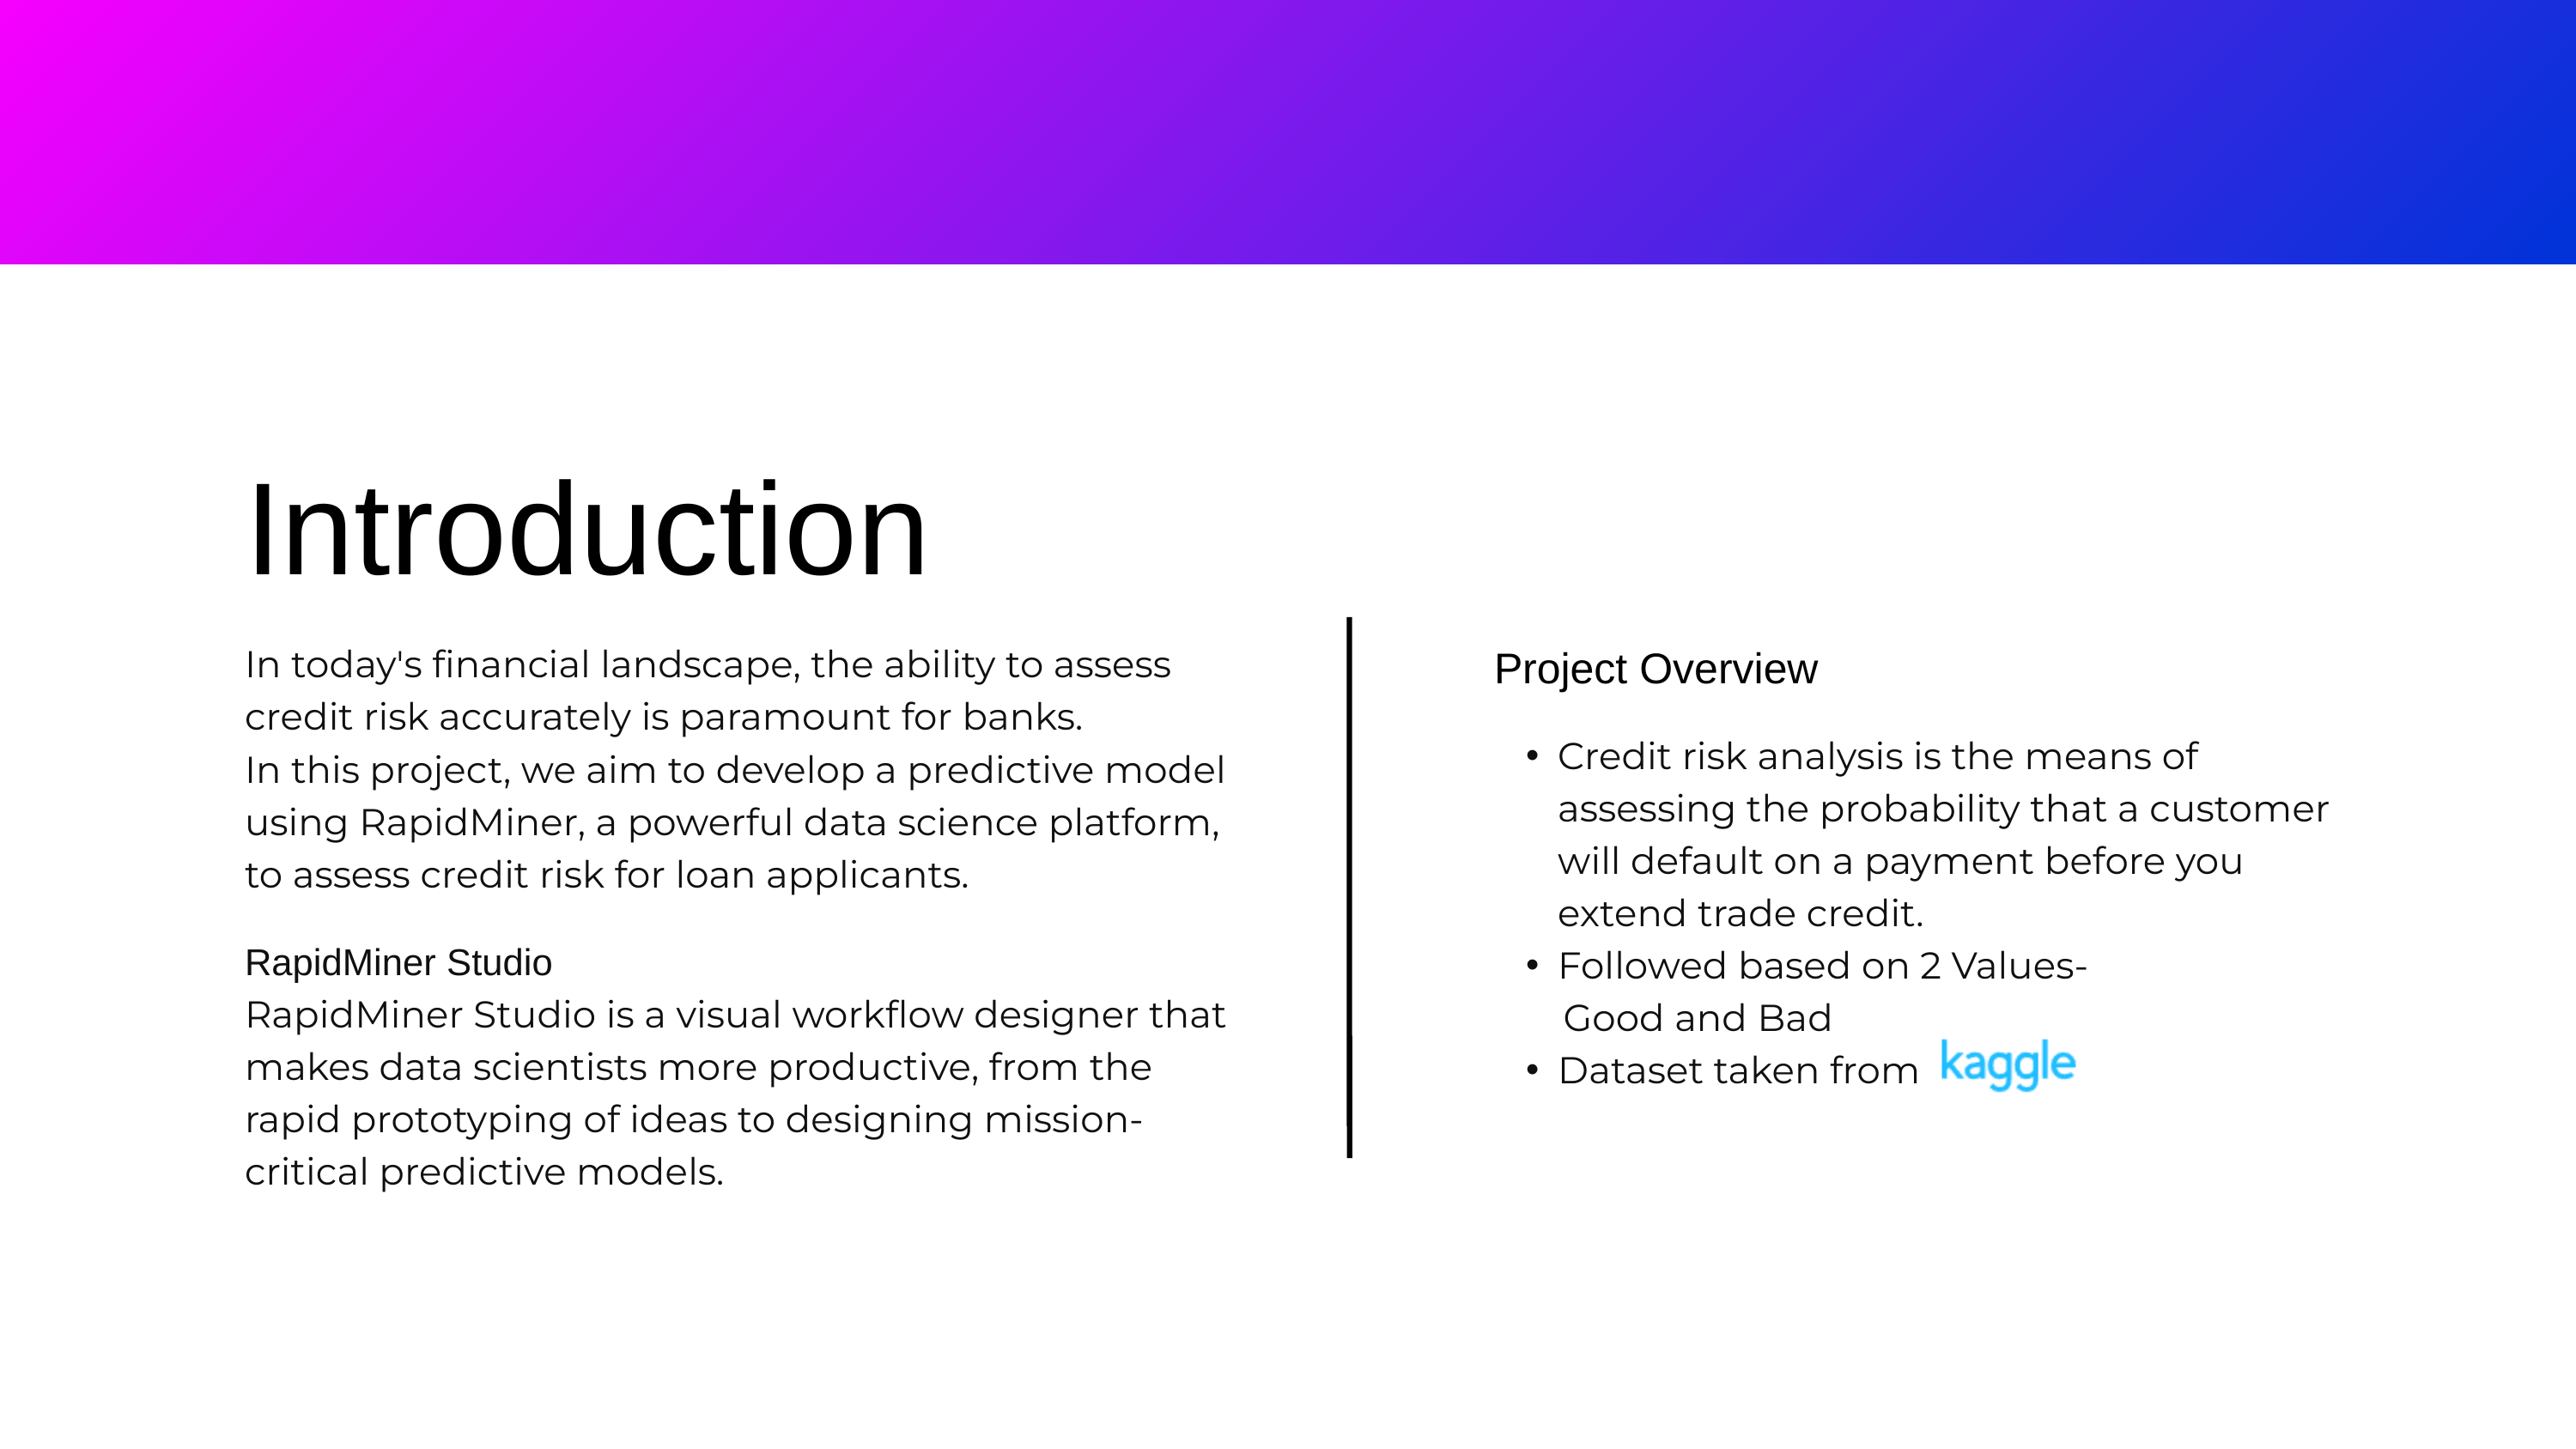

Introduction

Project Overview
In today's financial landscape, the ability to assess credit risk accurately is paramount for banks.
In this project, we aim to develop a predictive model using RapidMiner, a powerful data science platform, to assess credit risk for loan applicants.
Credit risk analysis is the means of assessing the probability that a customer will default on a payment before you extend trade credit.
Followed based on 2 Values-
       Good and Bad
Dataset taken from
RapidMiner Studio
RapidMiner Studio is a visual workflow designer that makes data scientists more productive, from the rapid prototyping of ideas to designing mission-critical predictive models.